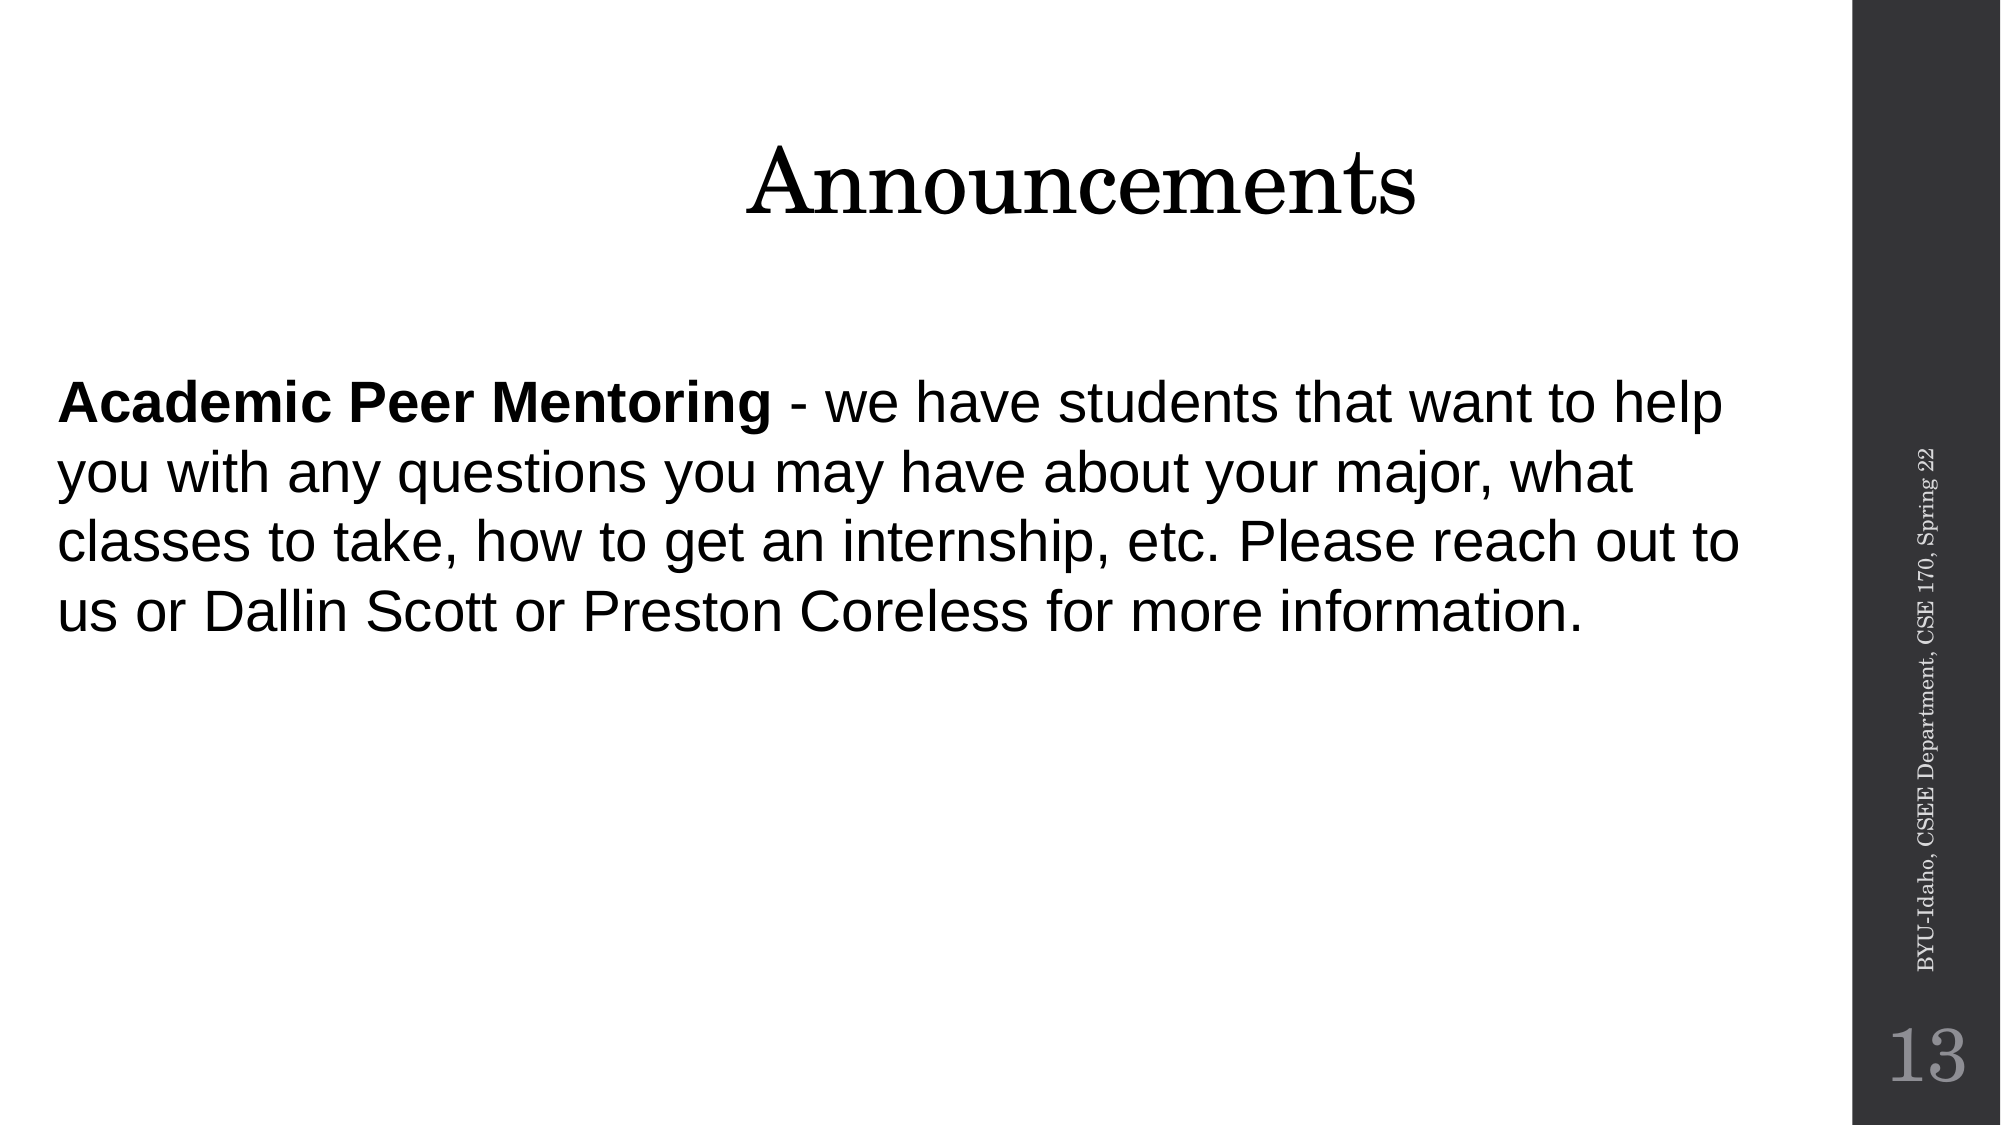

# Announcements

Academic Peer Mentoring - we have students that want to help you with any questions you may have about your major, what classes to take, how to get an internship, etc. Please reach out to us or Dallin Scott or Preston Coreless for more information.

BYU-Idaho, CSEE Department, CSE 170, Spring 22
13